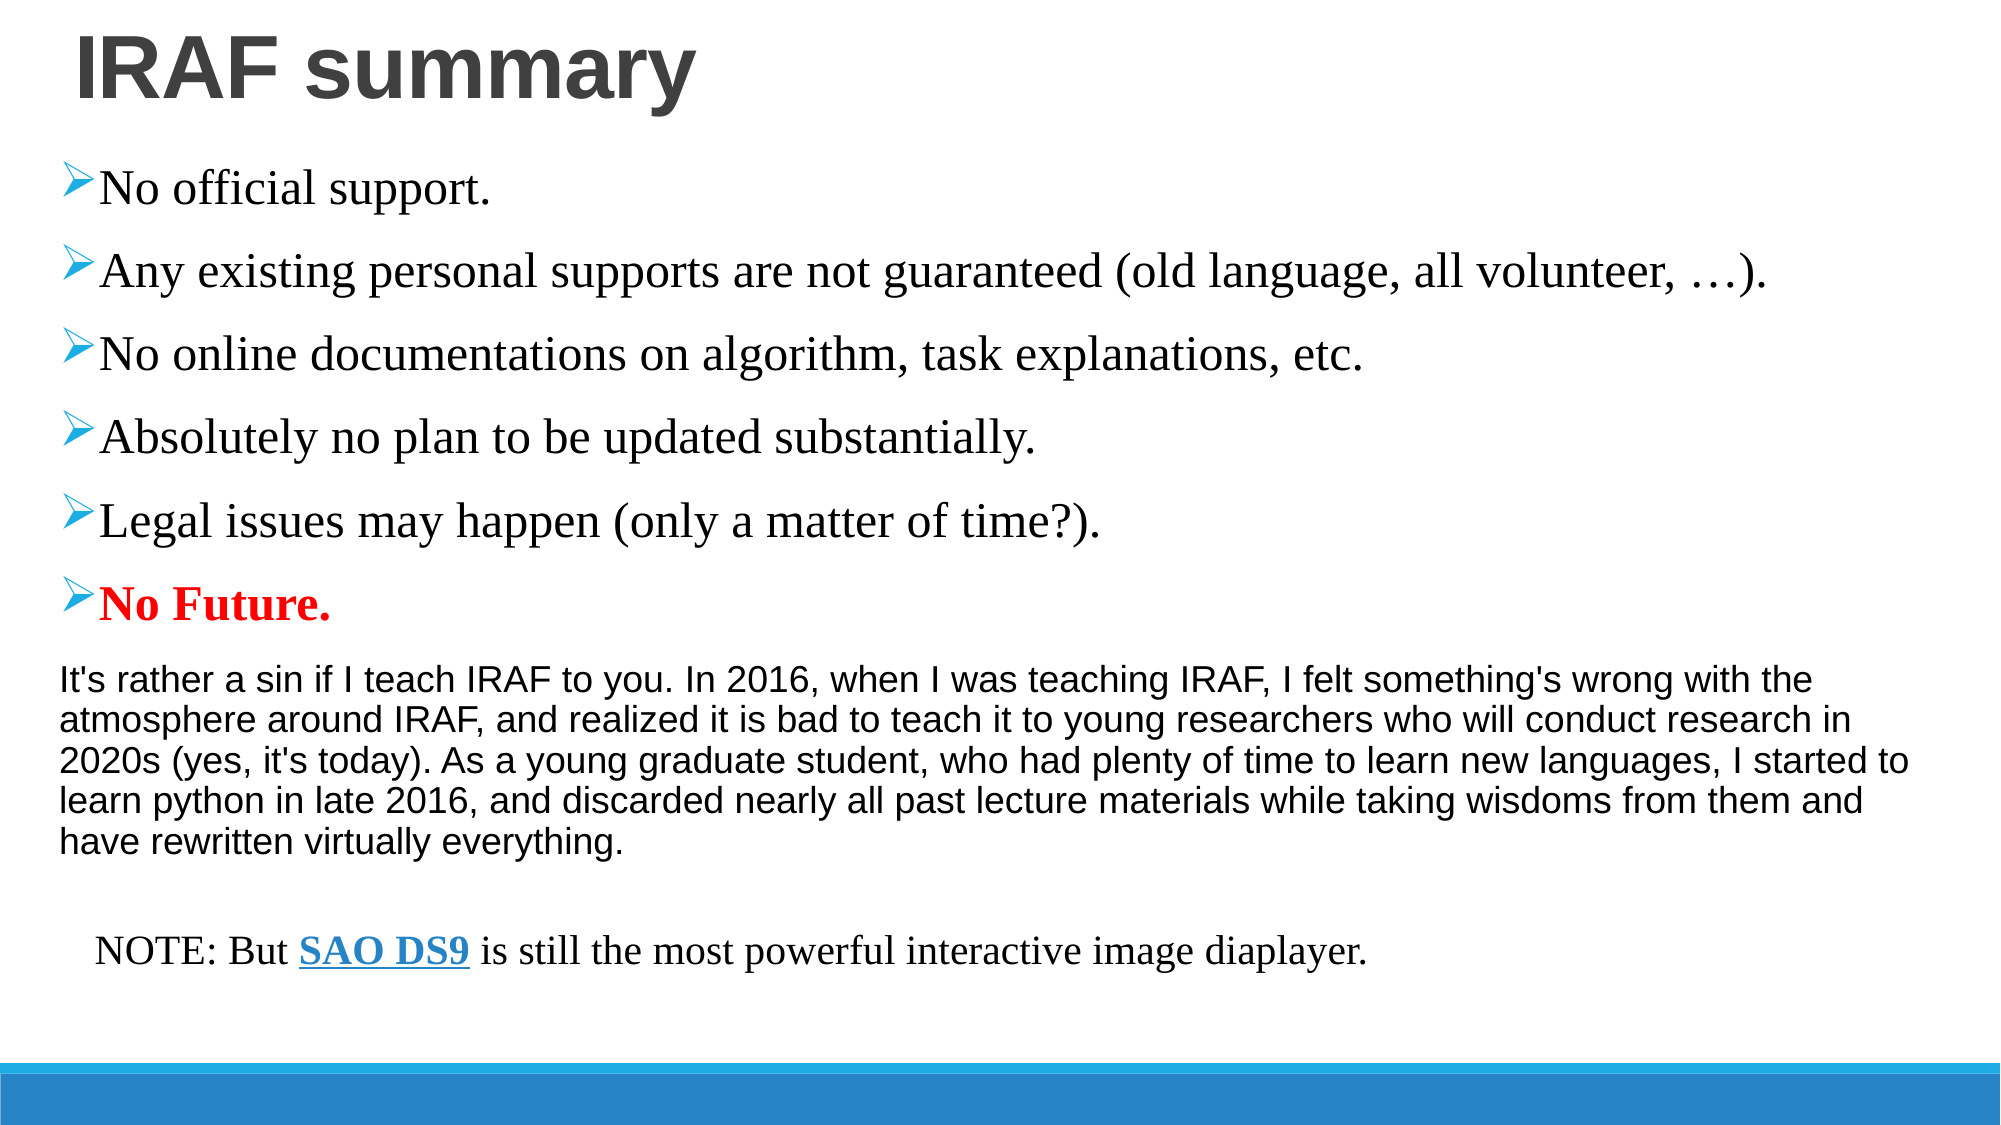

# IRAF summary
No official support.
Any existing personal supports are not guaranteed (old language, all volunteer, …).
No online documentations on algorithm, task explanations, etc.
Absolutely no plan to be updated substantially.
Legal issues may happen (only a matter of time?).
No Future.
It's rather a sin if I teach IRAF to you. In 2016, when I was teaching IRAF, I felt something's wrong with the atmosphere around IRAF, and realized it is bad to teach it to young researchers who will conduct research in 2020s (yes, it's today). As a young graduate student, who had plenty of time to learn new languages, I started to learn python in late 2016, and discarded nearly all past lecture materials while taking wisdoms from them and have rewritten virtually everything.

NOTE: But SAO DS9 is still the most powerful interactive image diaplayer.